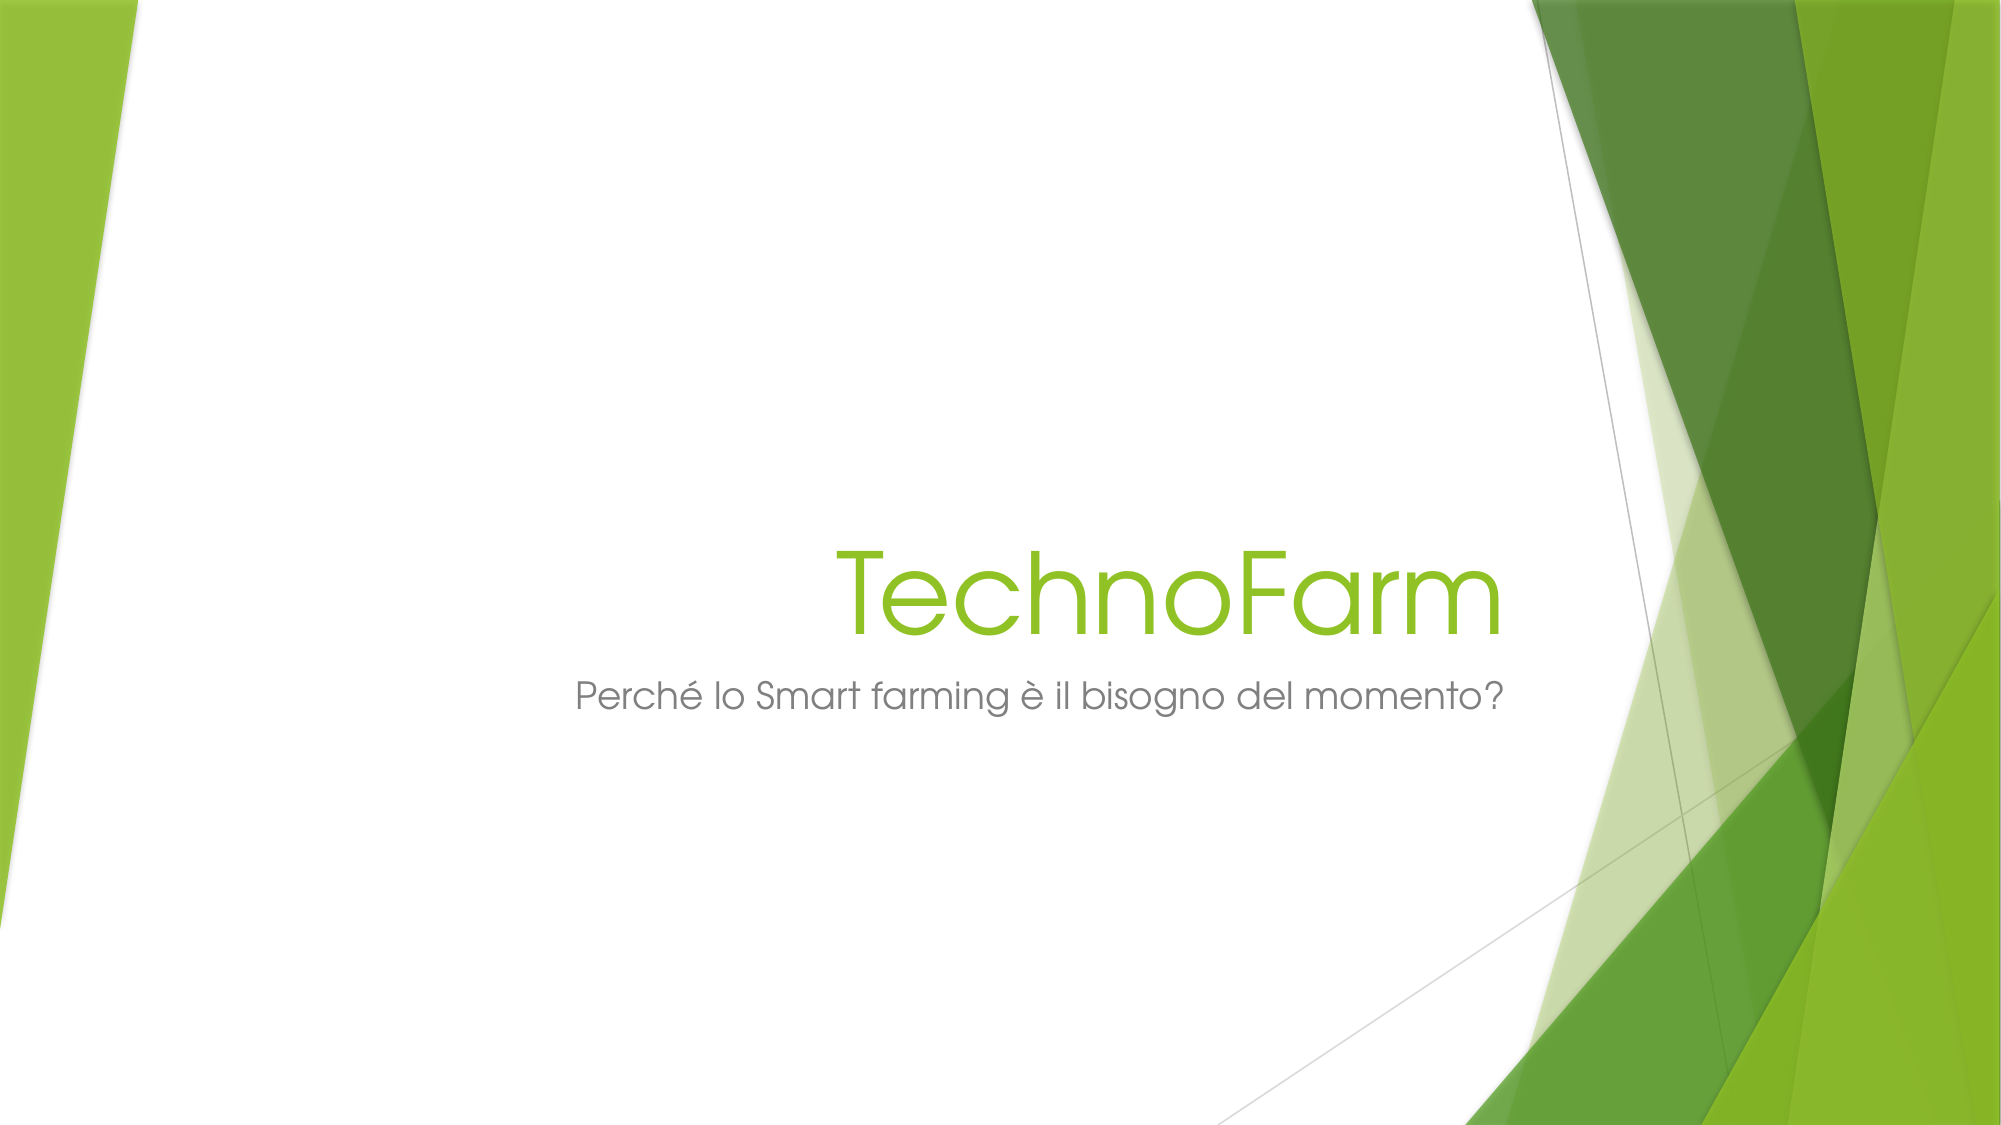

# TechnoFarm
Perché lo Smart farming è il bisogno del momento?